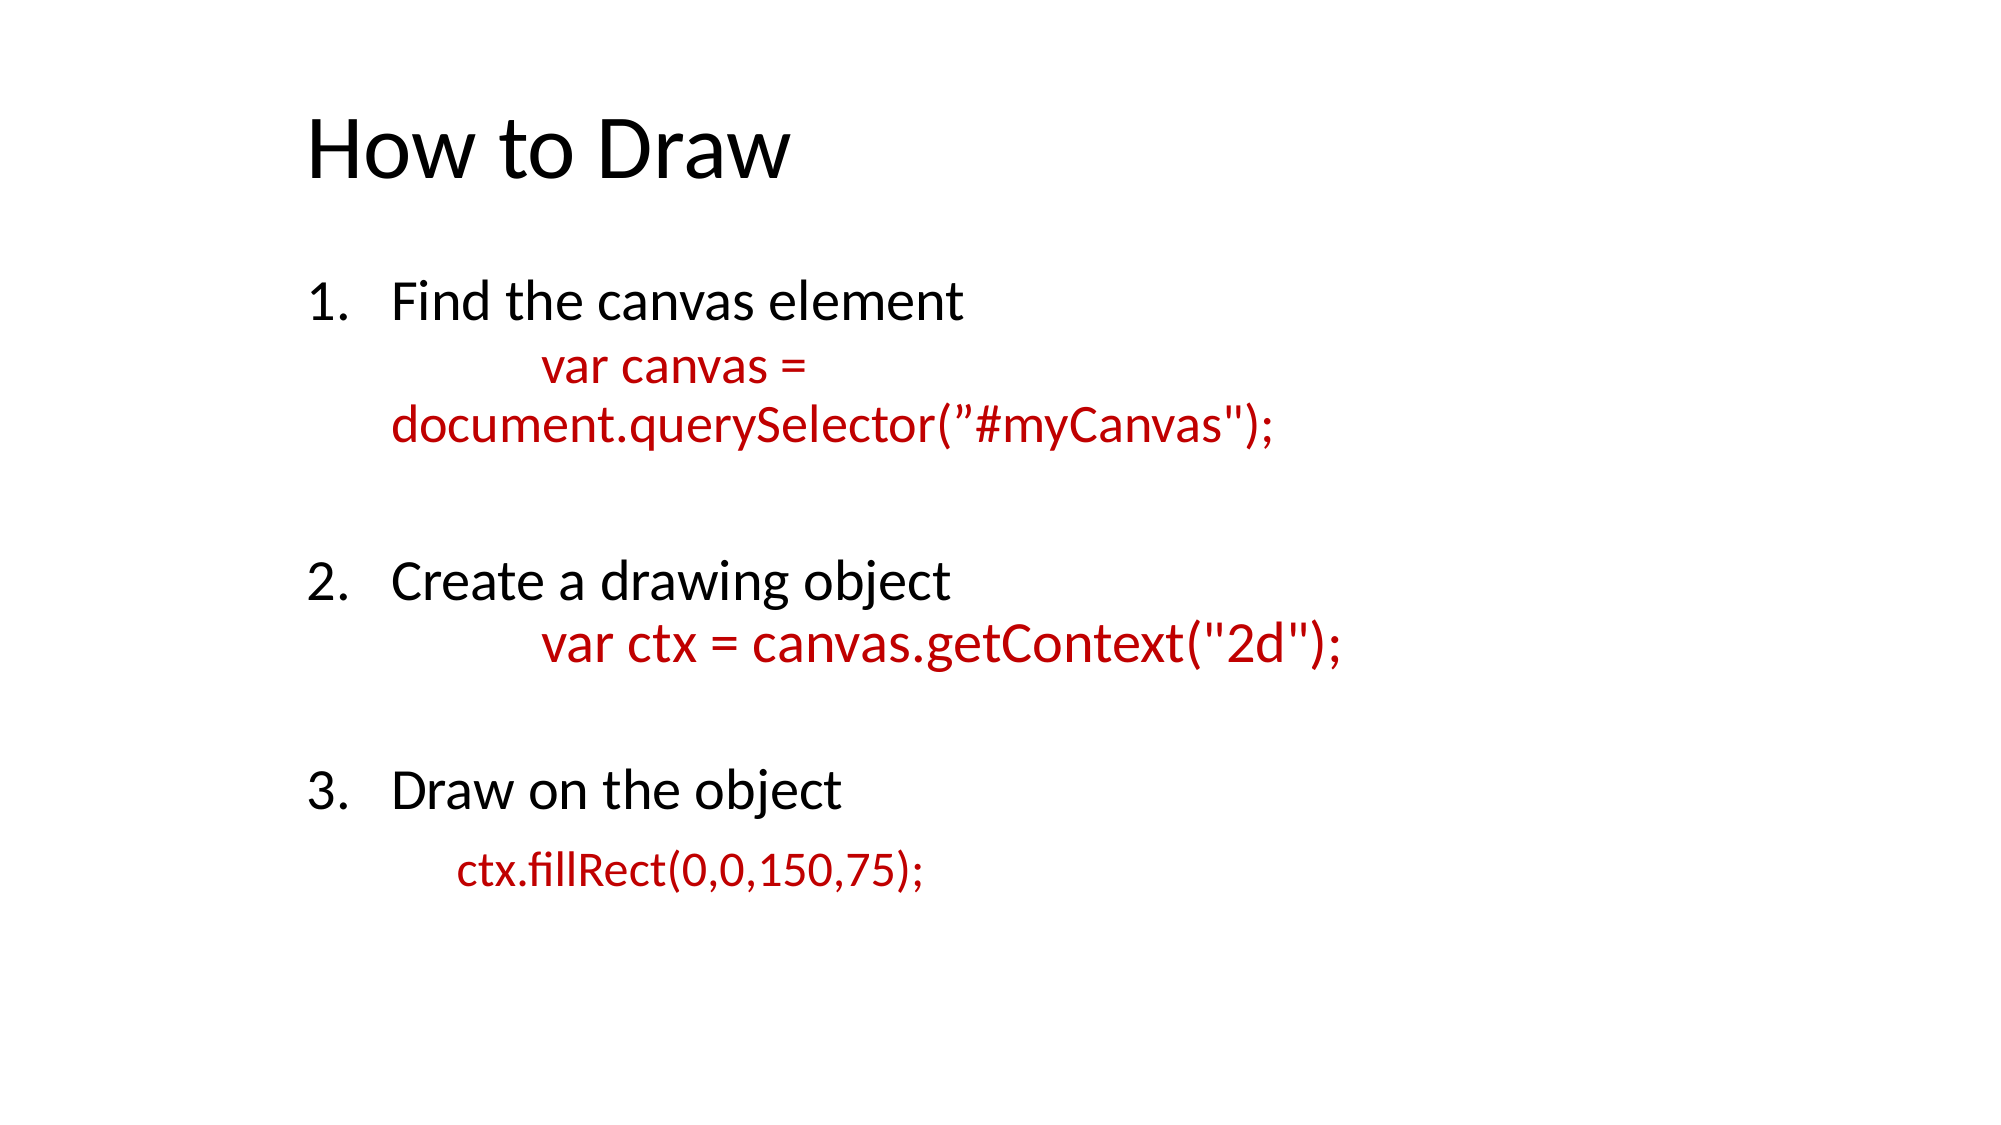

# How to Draw
Find the canvas element
	var canvas = document.querySelector(”#myCanvas");

Create a drawing object
	var ctx = canvas.getContext("2d");
Draw on the object
	ctx.fillRect(0,0,150,75);